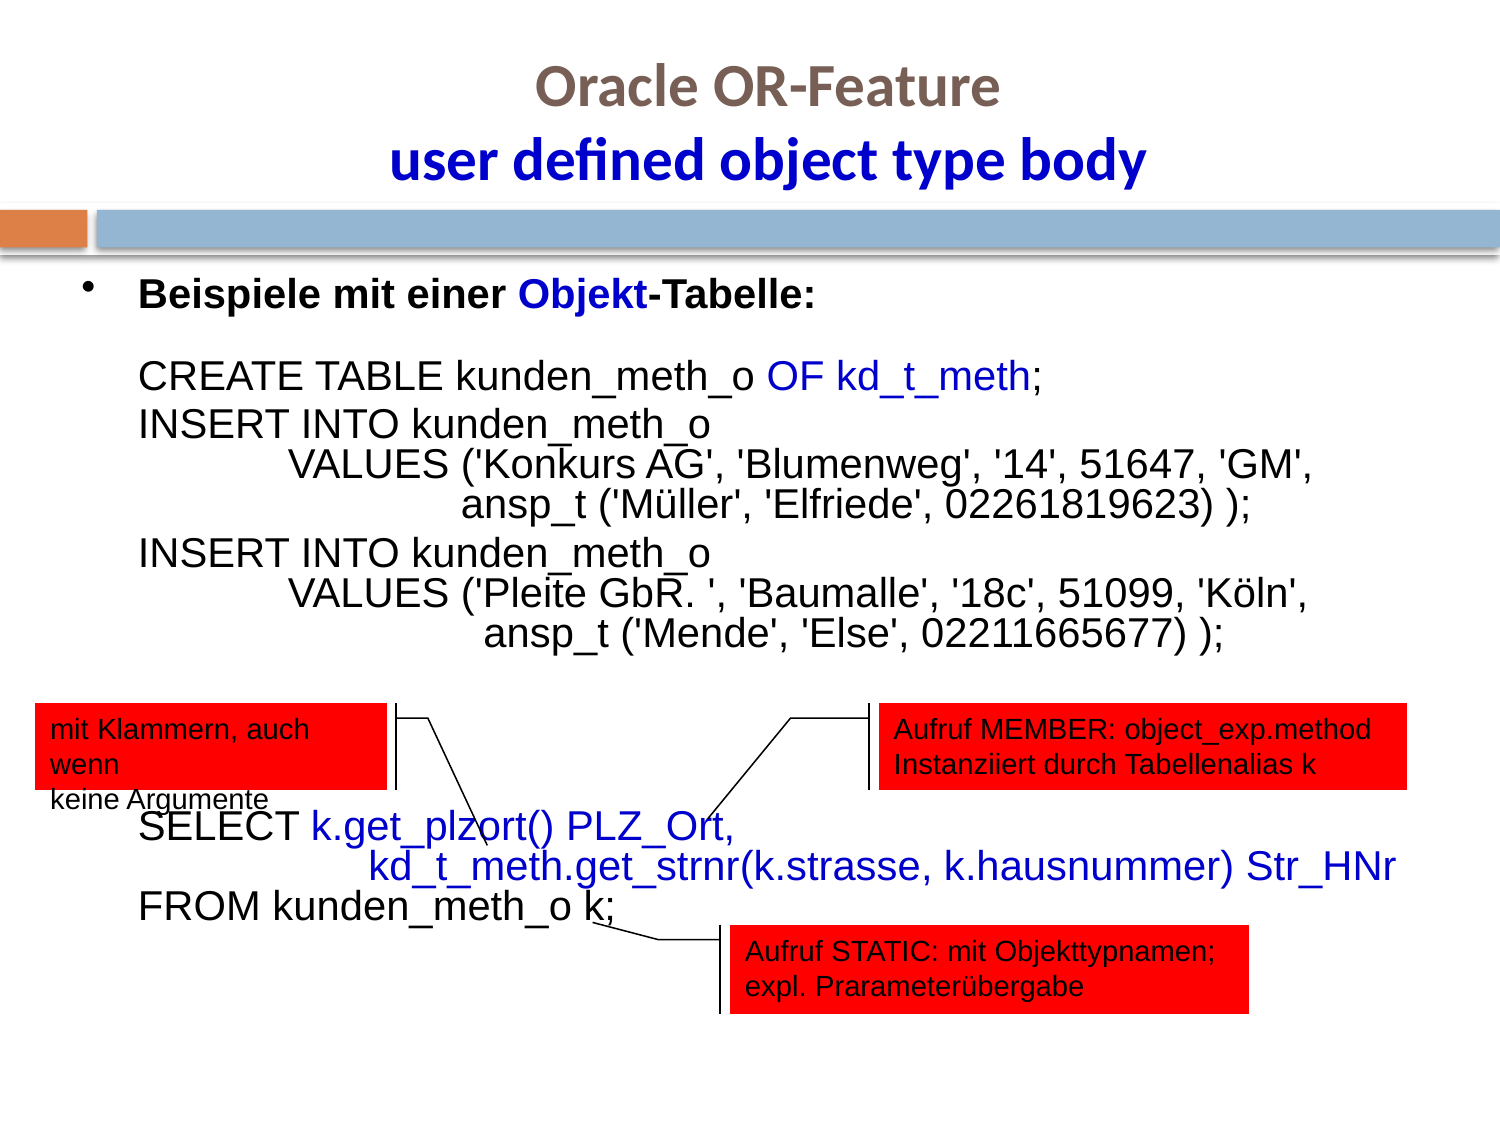

# Oracle OR-Feature user defined object type body
Beispiele mit einer Objekt-Tabelle:
	CREATE TABLE kunden_meth_o OF kd_t_meth;
	INSERT INTO kunden_meth_o
	VALUES ('Konkurs AG', 'Blumenweg', '14', 51647, 'GM',
		  ansp_t ('Müller', 'Elfriede', 02261819623) );
	INSERT INTO kunden_meth_o
	VALUES ('Pleite GbR. ', 'Baumalle', '18c', 51099, 'Köln',
	                 ansp_t ('Mende', 'Else', 02211665677) );

	SELECT k.get_plzort() PLZ_Ort,
	       kd_t_meth.get_strnr(k.strasse, k.hausnummer) Str_HNr
FROM kunden_meth_o k;

mit Klammern, auch wenn
keine Argumente
Aufruf MEMBER: object_exp.method
Instanziiert durch Tabellenalias k
Aufruf STATIC: mit Objekttypnamen;
expl. Prarameterübergabe